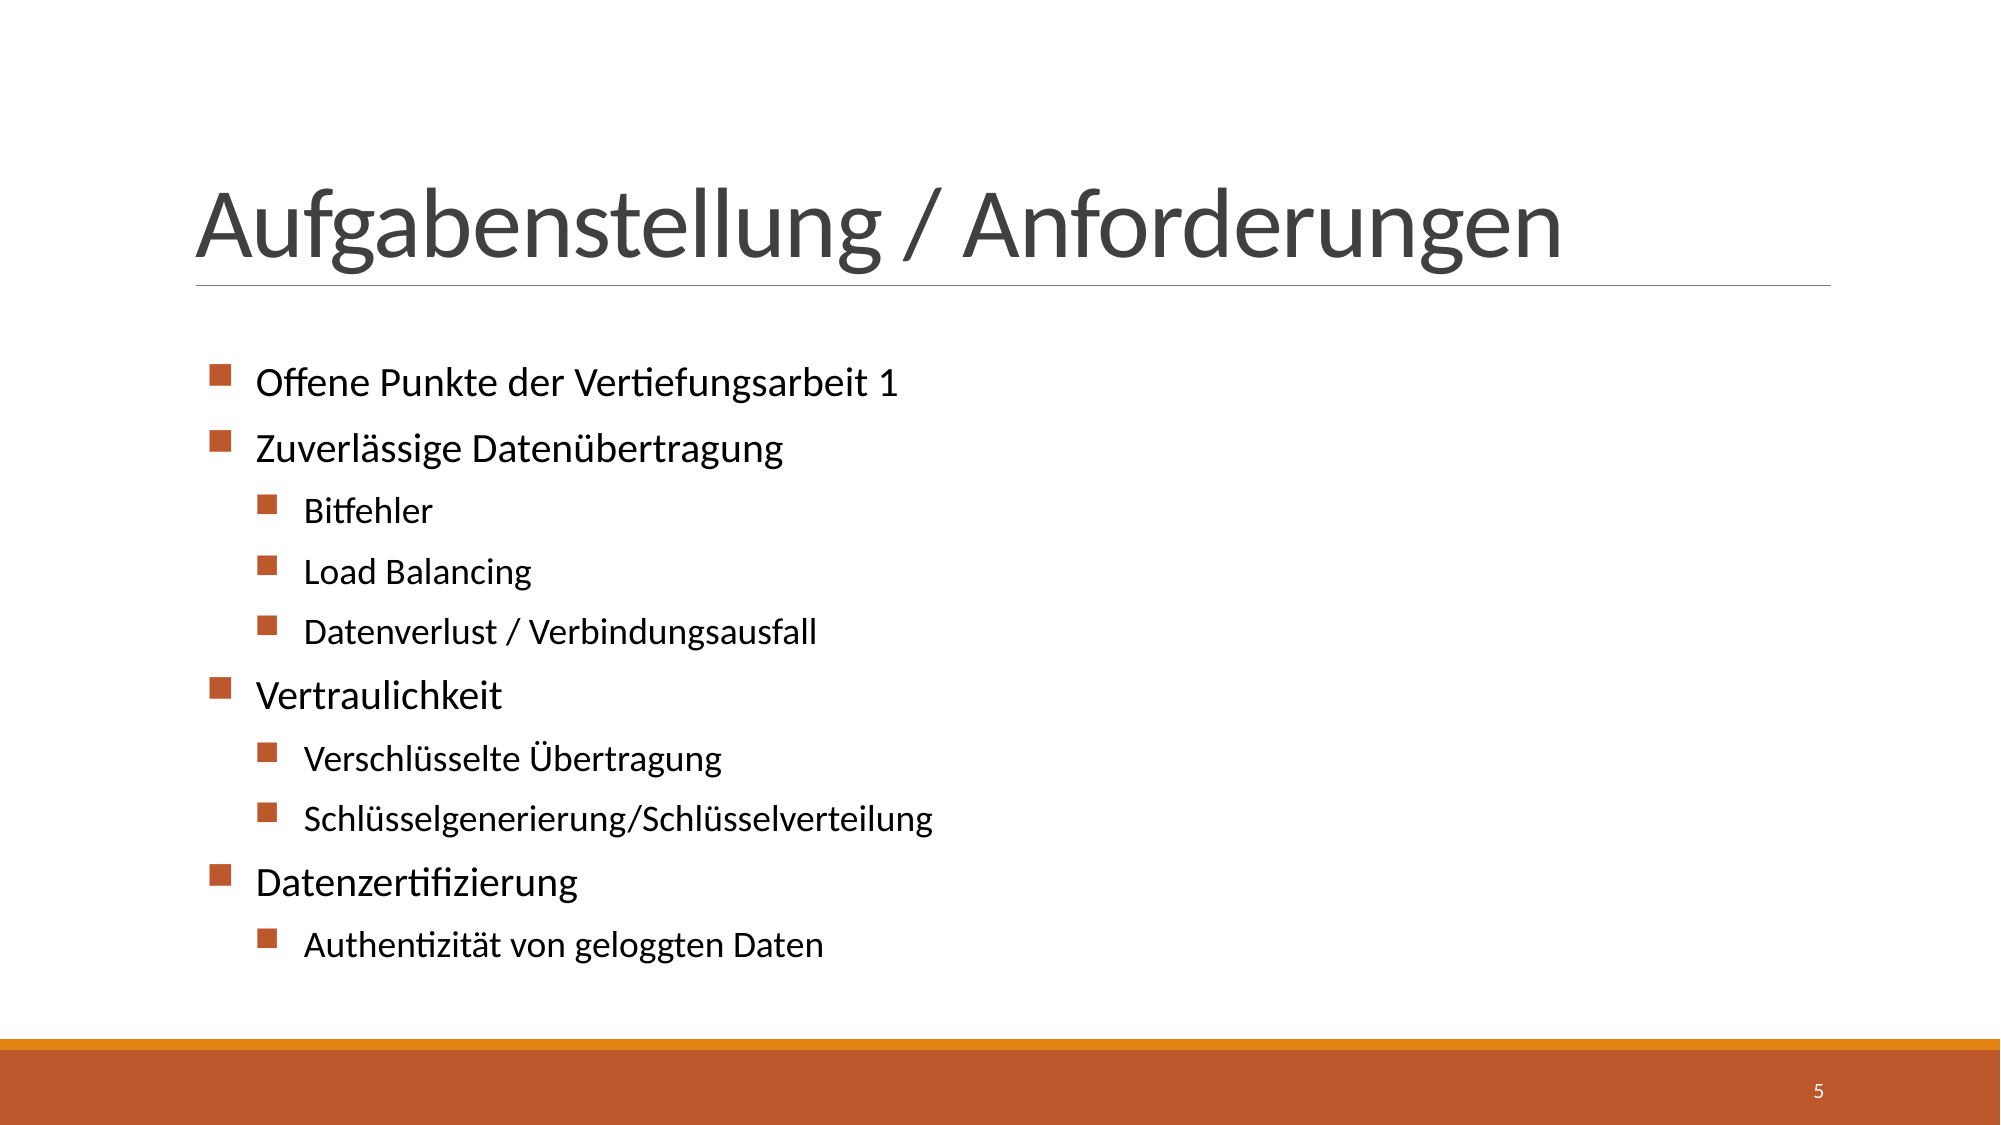

# Aufgabenstellung / Anforderungen
Offene Punkte der Vertiefungsarbeit 1
Zuverlässige Datenübertragung
Bitfehler
Load Balancing
Datenverlust / Verbindungsausfall
Vertraulichkeit
Verschlüsselte Übertragung
Schlüsselgenerierung/Schlüsselverteilung
Datenzertifizierung
Authentizität von geloggten Daten
5